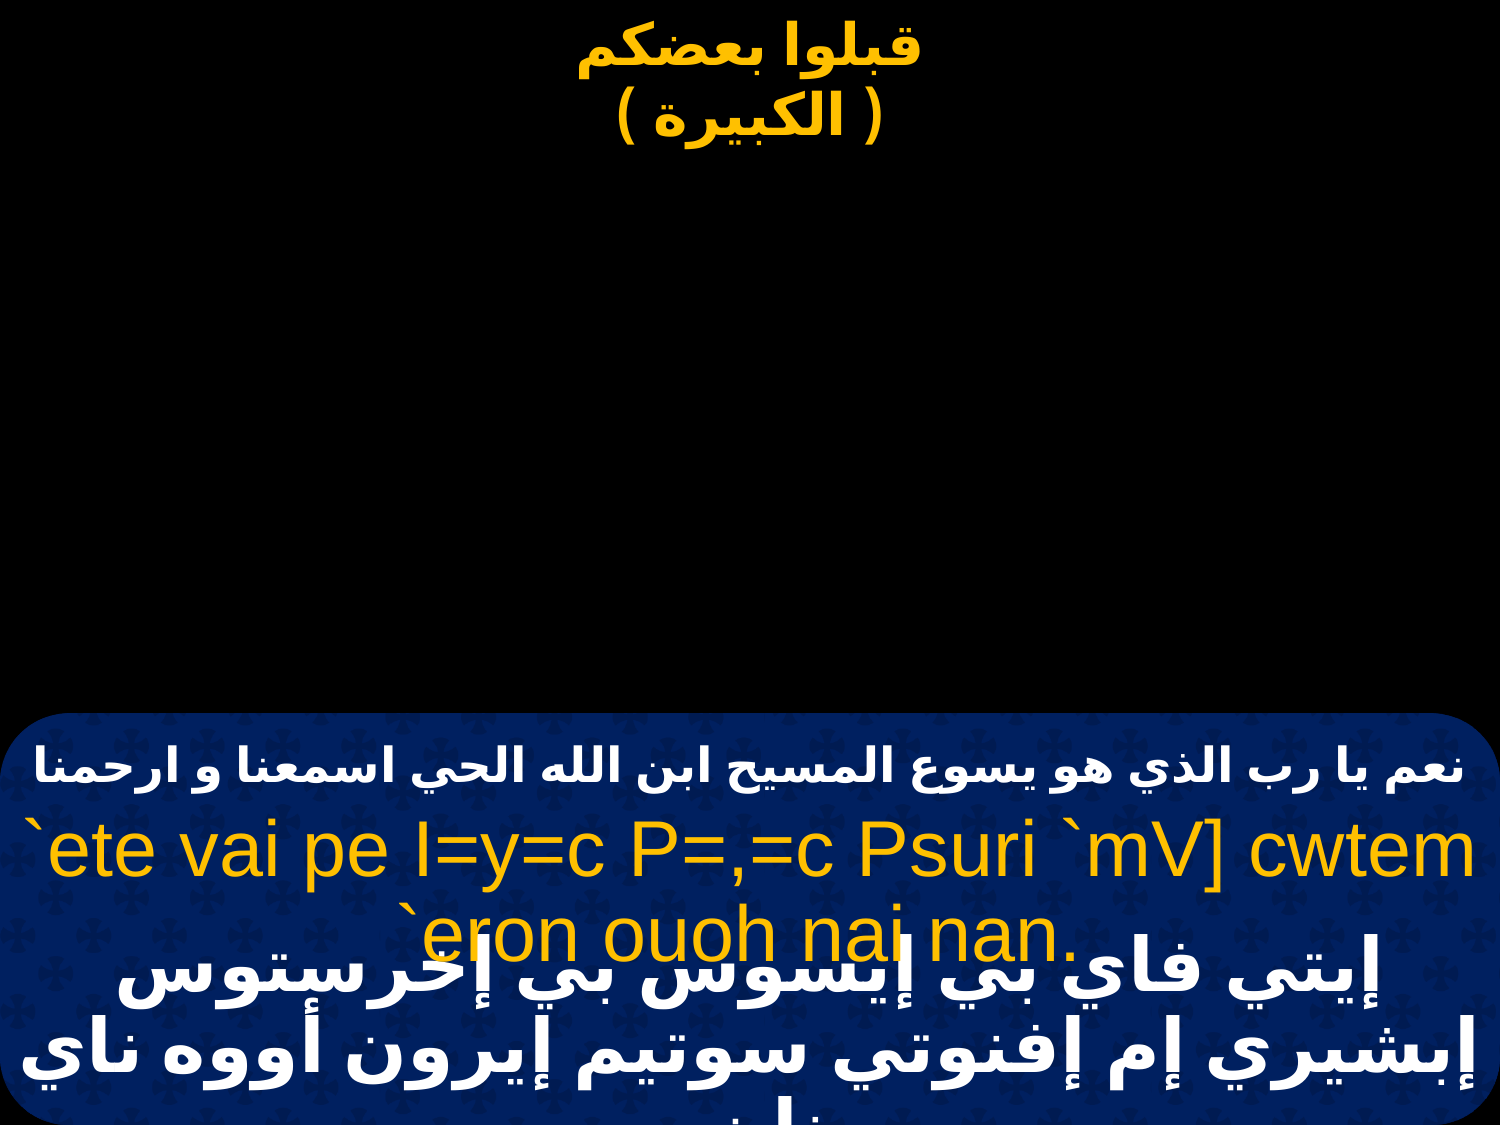

نعم يا رب الذي هو يسوع المسيح ابن الله الحي اسمعنا و ارحمنا
`ete vai pe I=y=c P=,=c Psuri `mV] cwtem `eron ouoh nai nan.
إيتي فاي بي إيسوس بي إخرستوس إبشيري إم إفنوتي سوتيم إيرون أووه ناي نان.